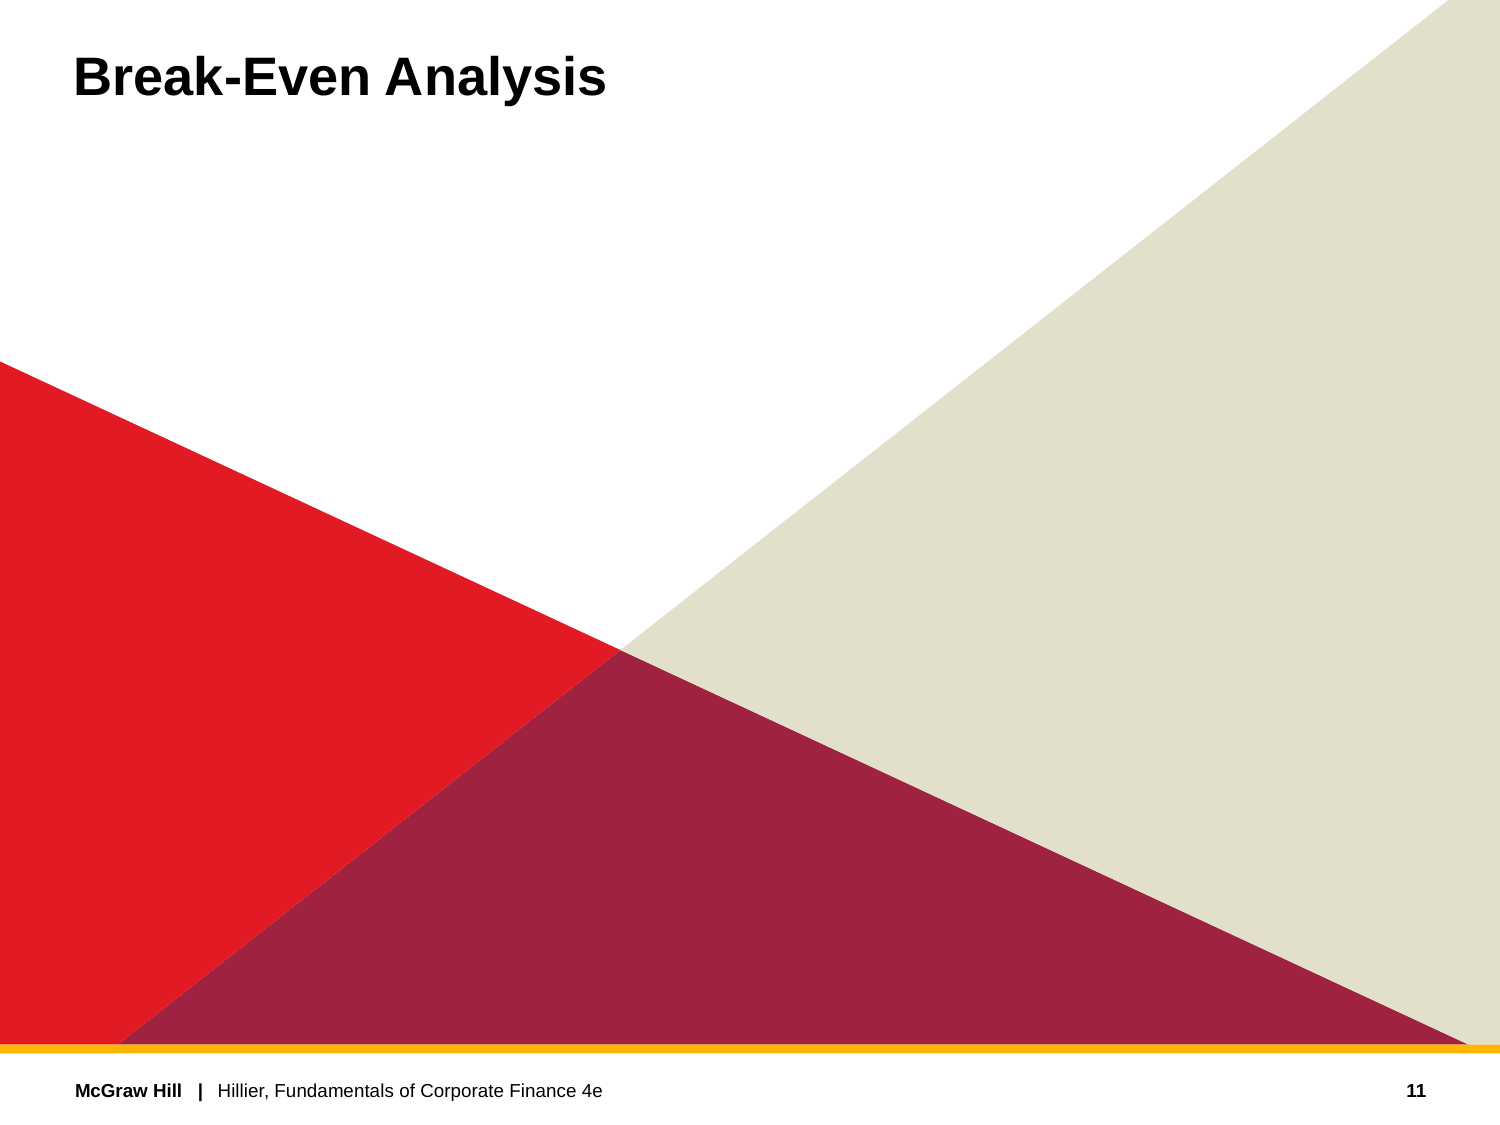

# Break-Even Analysis
11
Hillier, Fundamentals of Corporate Finance 4e